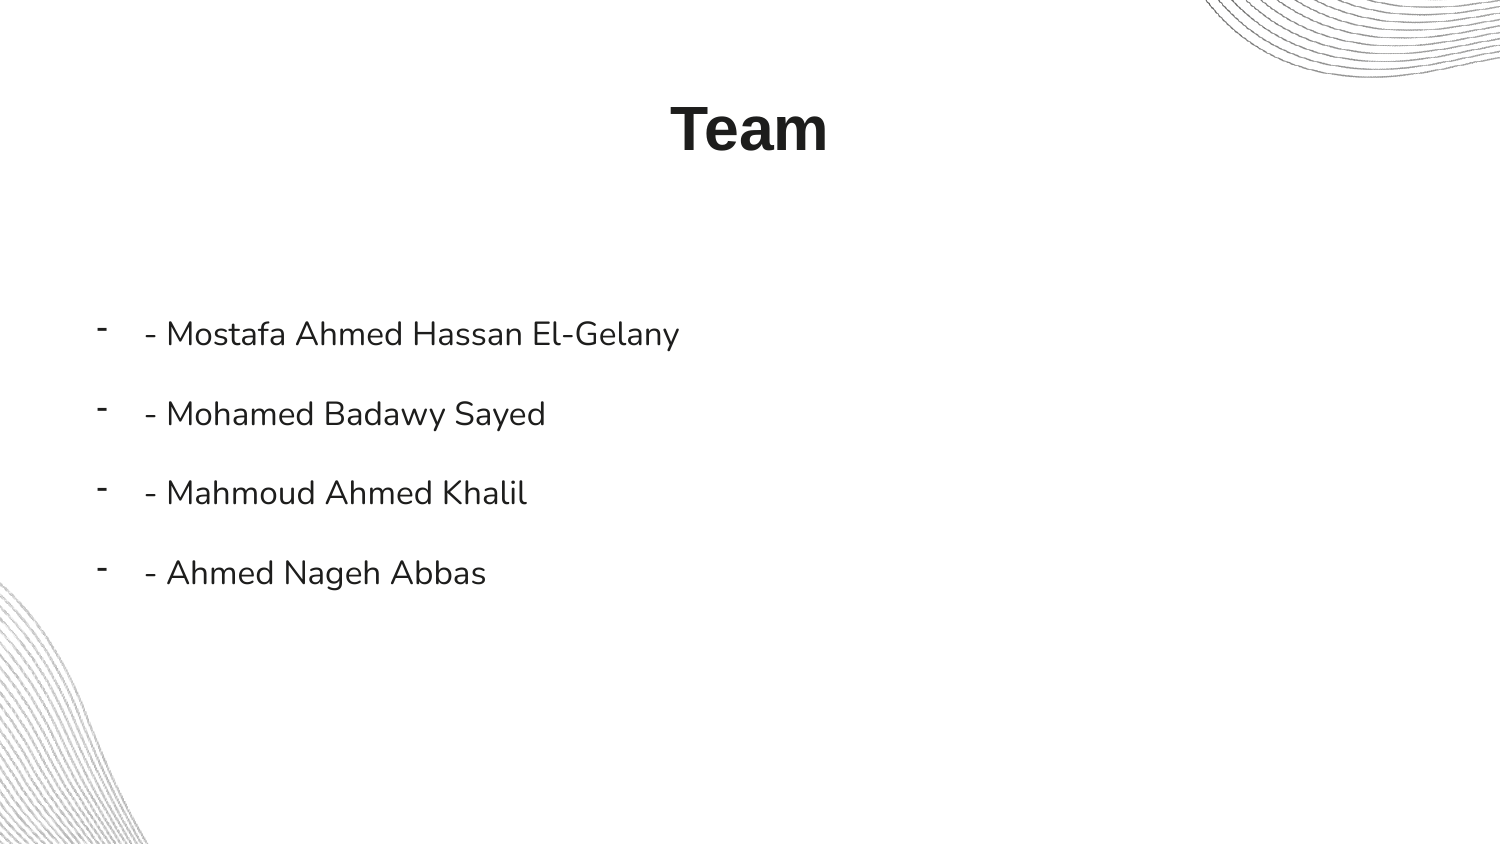

# Team
- Mostafa Ahmed Hassan El-Gelany
- Mohamed Badawy Sayed
- Mahmoud Ahmed Khalil
- Ahmed Nageh Abbas